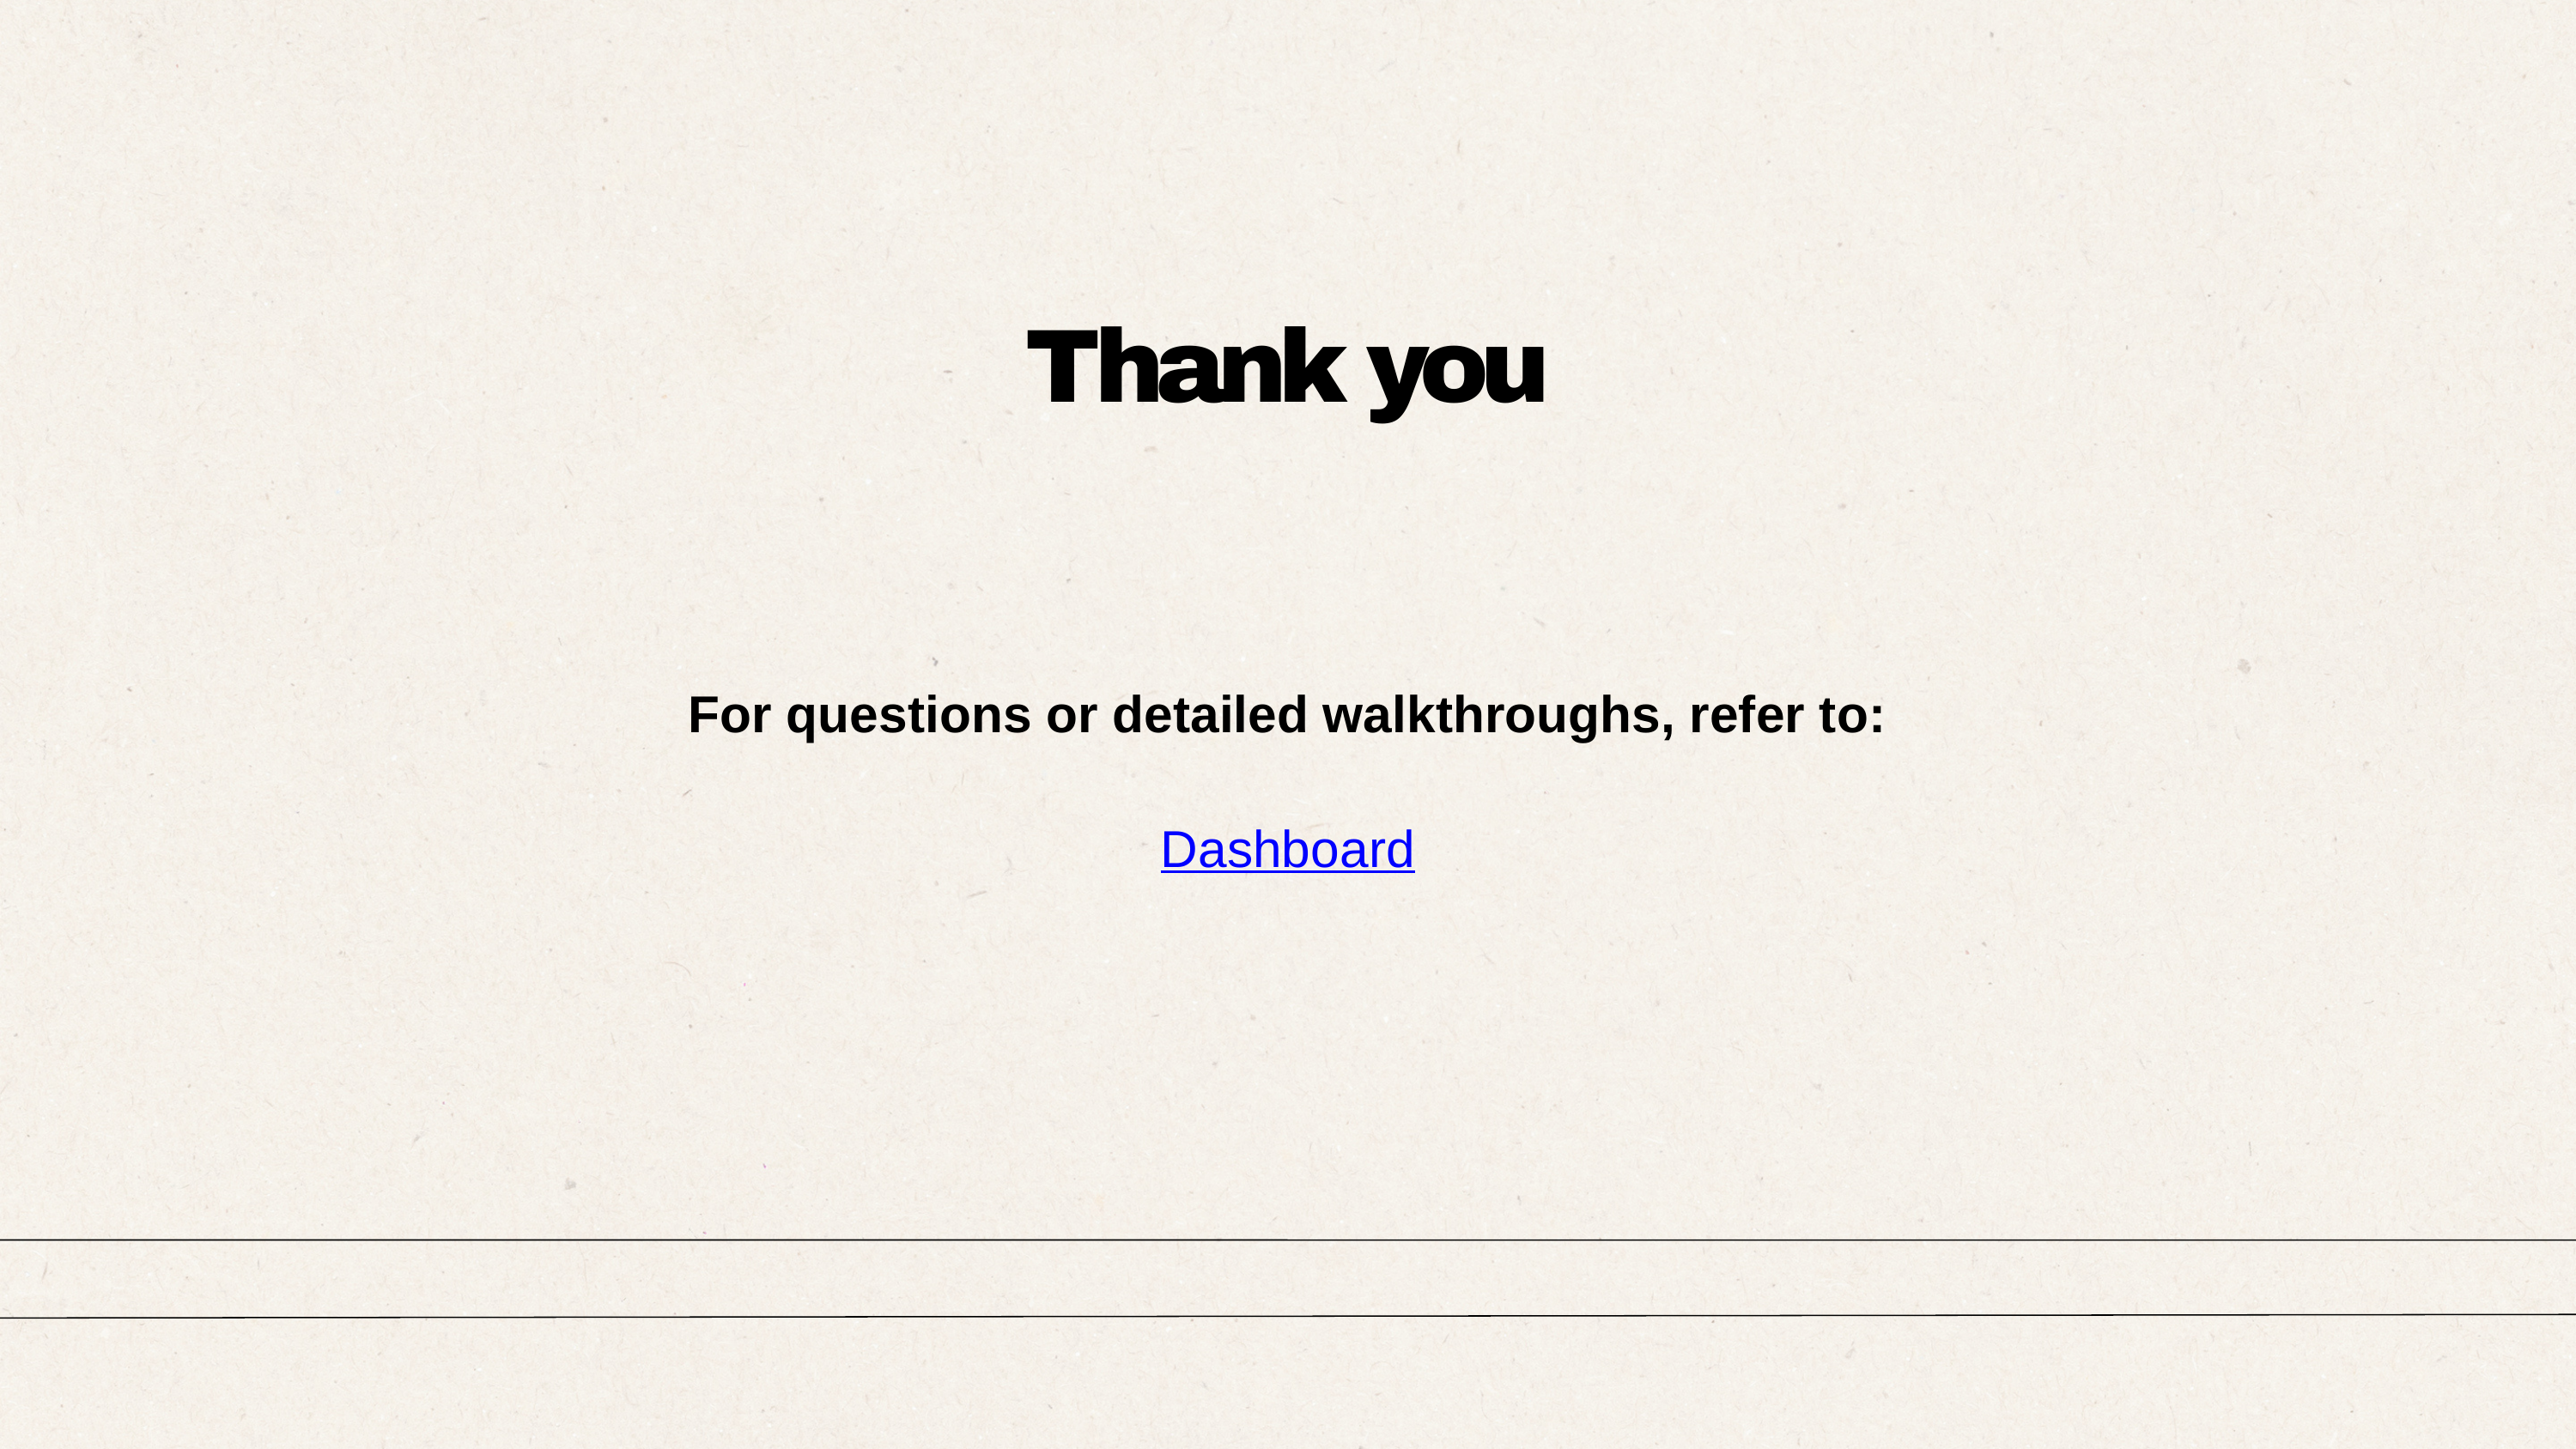

Thank you
For questions or detailed walkthroughs, refer to:

Dashboard